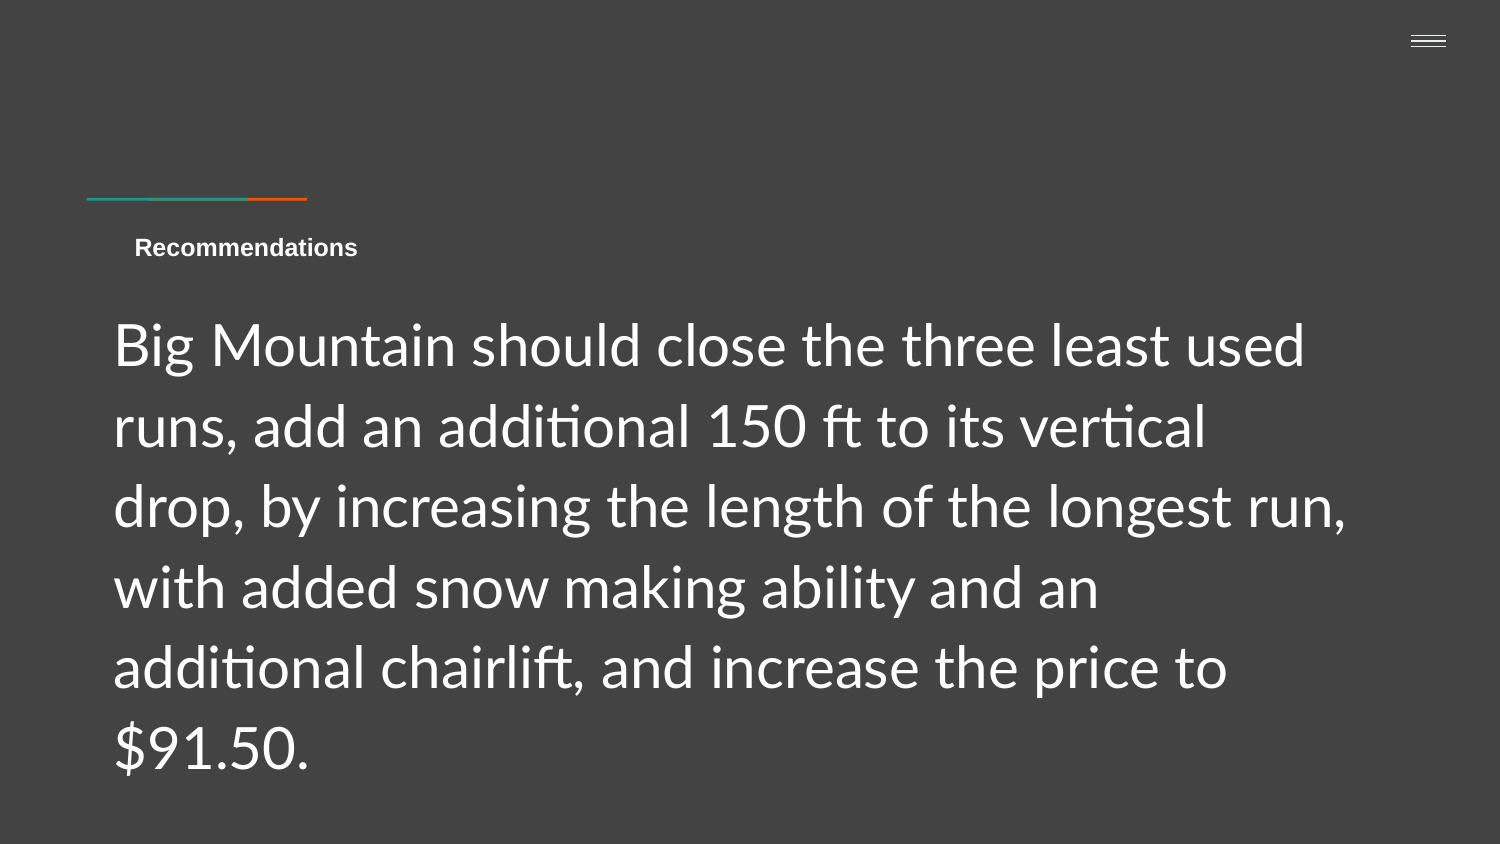

# Recommendations
Big Mountain should close the three least used runs, add an additional 150 ft to its vertical drop, by increasing the length of the longest run, with added snow making ability and an additional chairlift, and increase the price to $91.50.